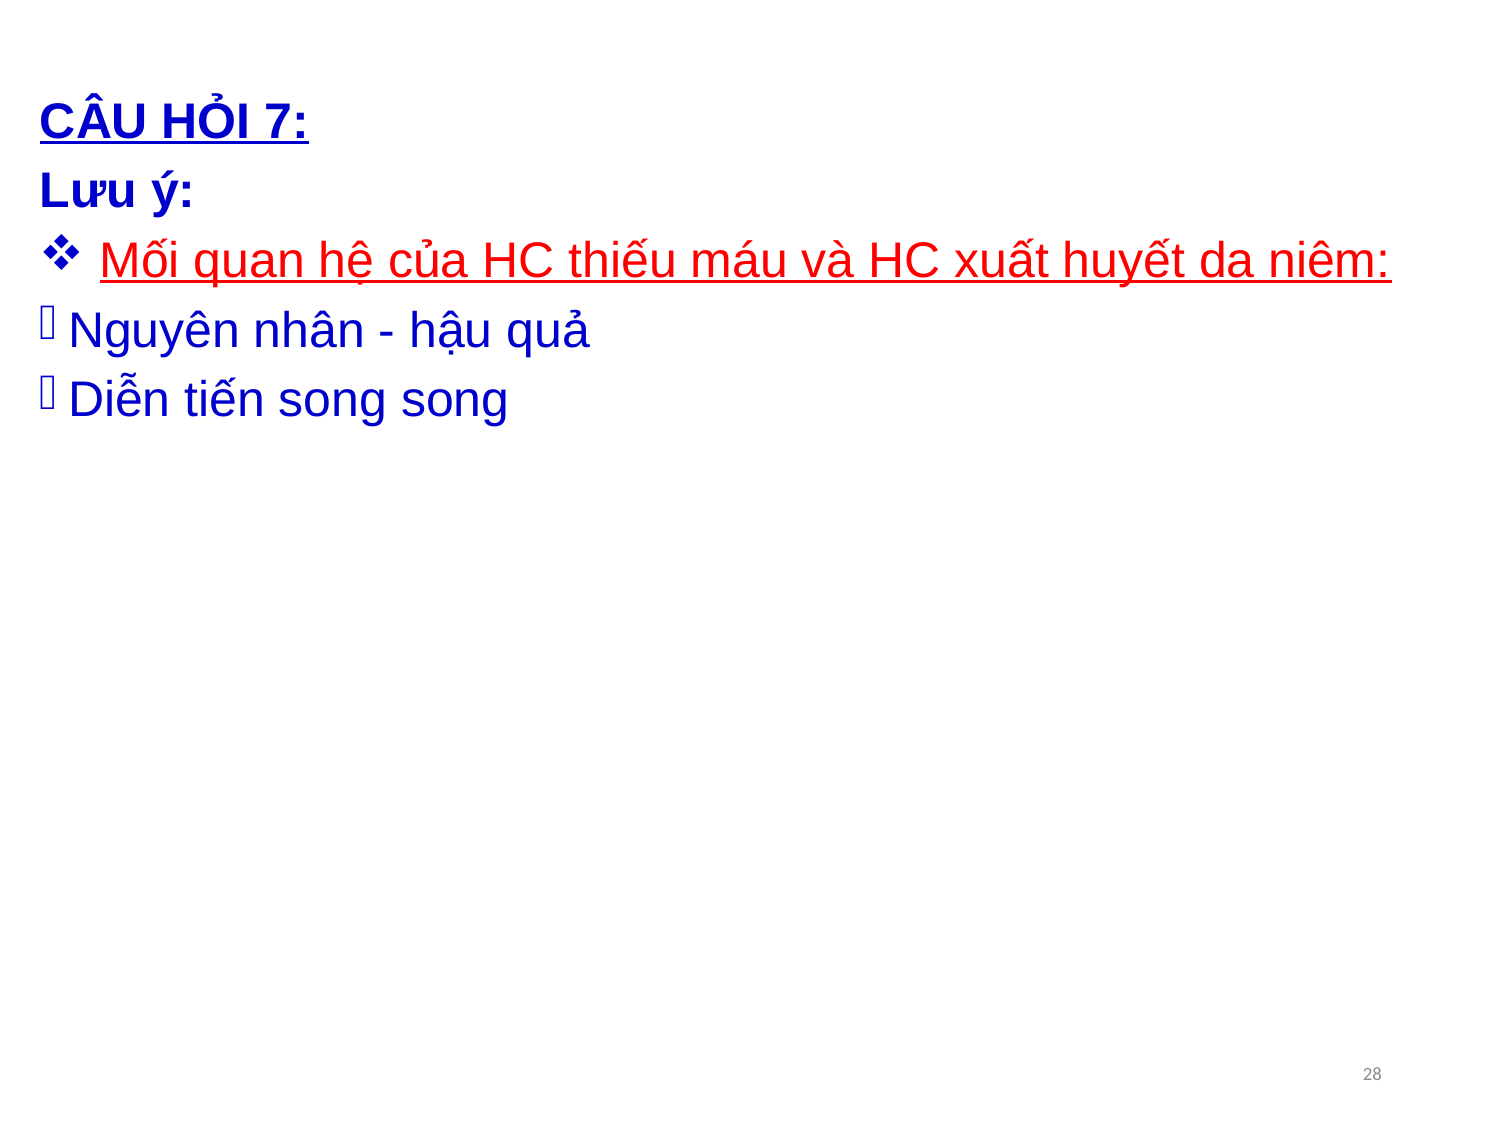

CÂU HỎI 7:
Lưu ý:
 Mối quan hệ của HC thiếu máu và HC xuất huyết da niêm:
Nguyên nhân - hậu quả
Diễn tiến song song
28